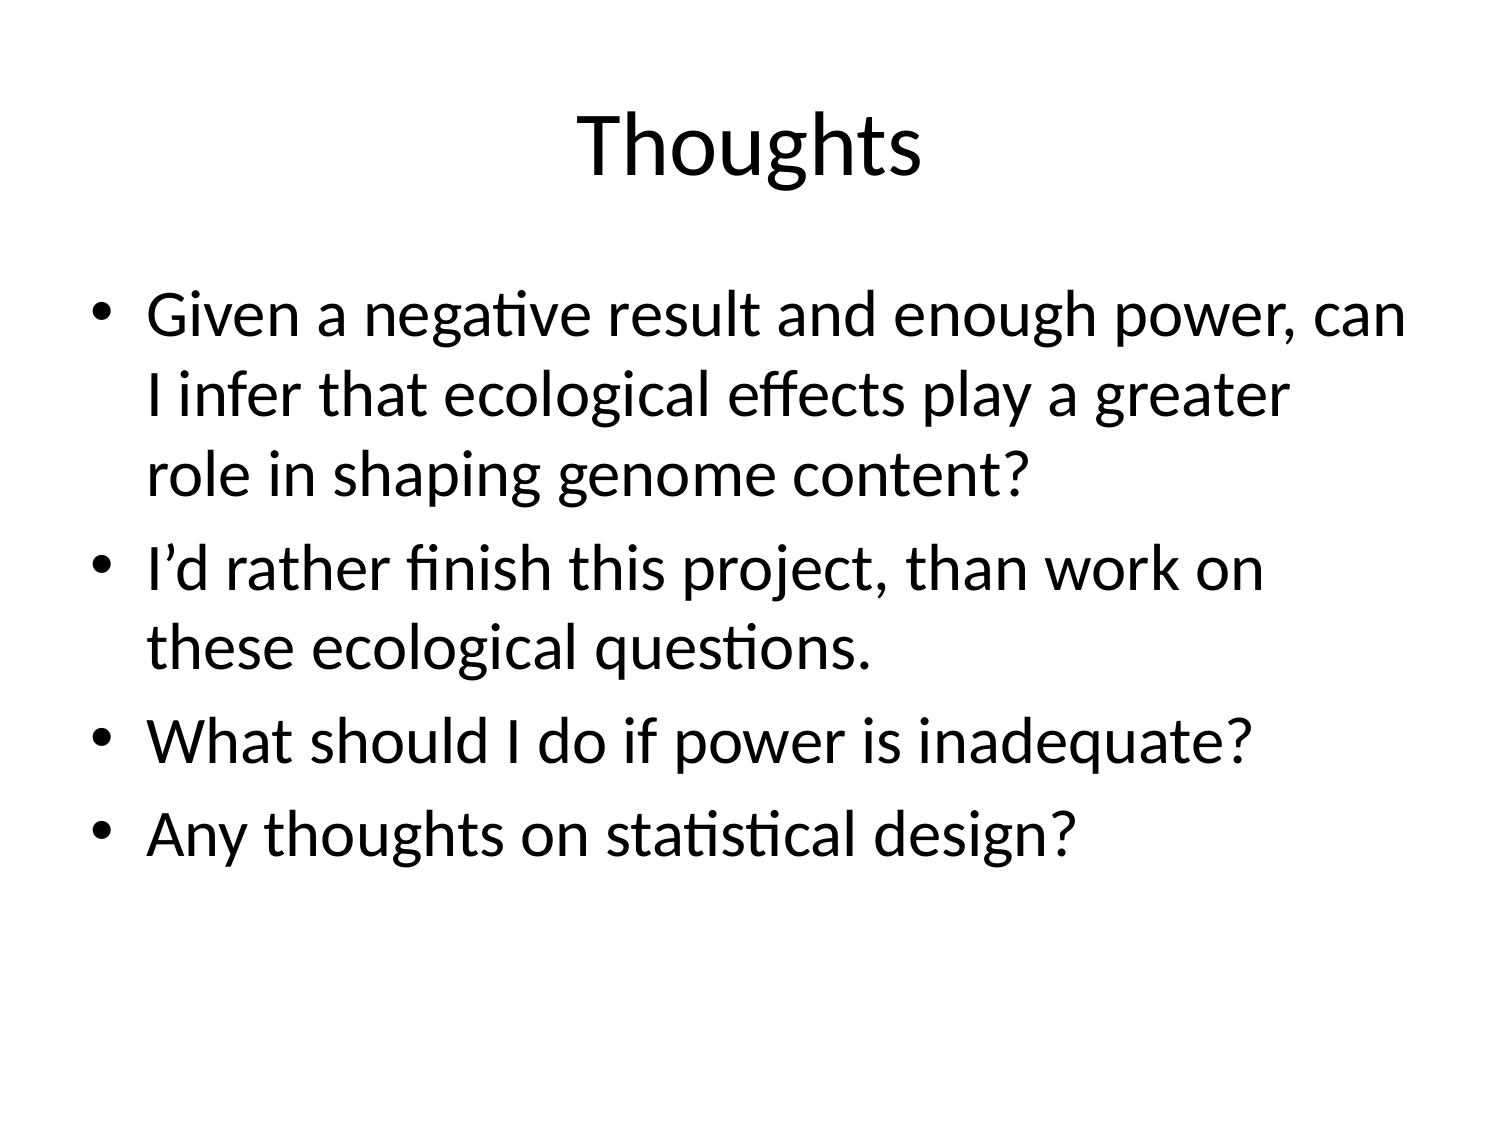

# Thoughts
Given a negative result and enough power, can I infer that ecological effects play a greater role in shaping genome content?
I’d rather finish this project, than work on these ecological questions.
What should I do if power is inadequate?
Any thoughts on statistical design?